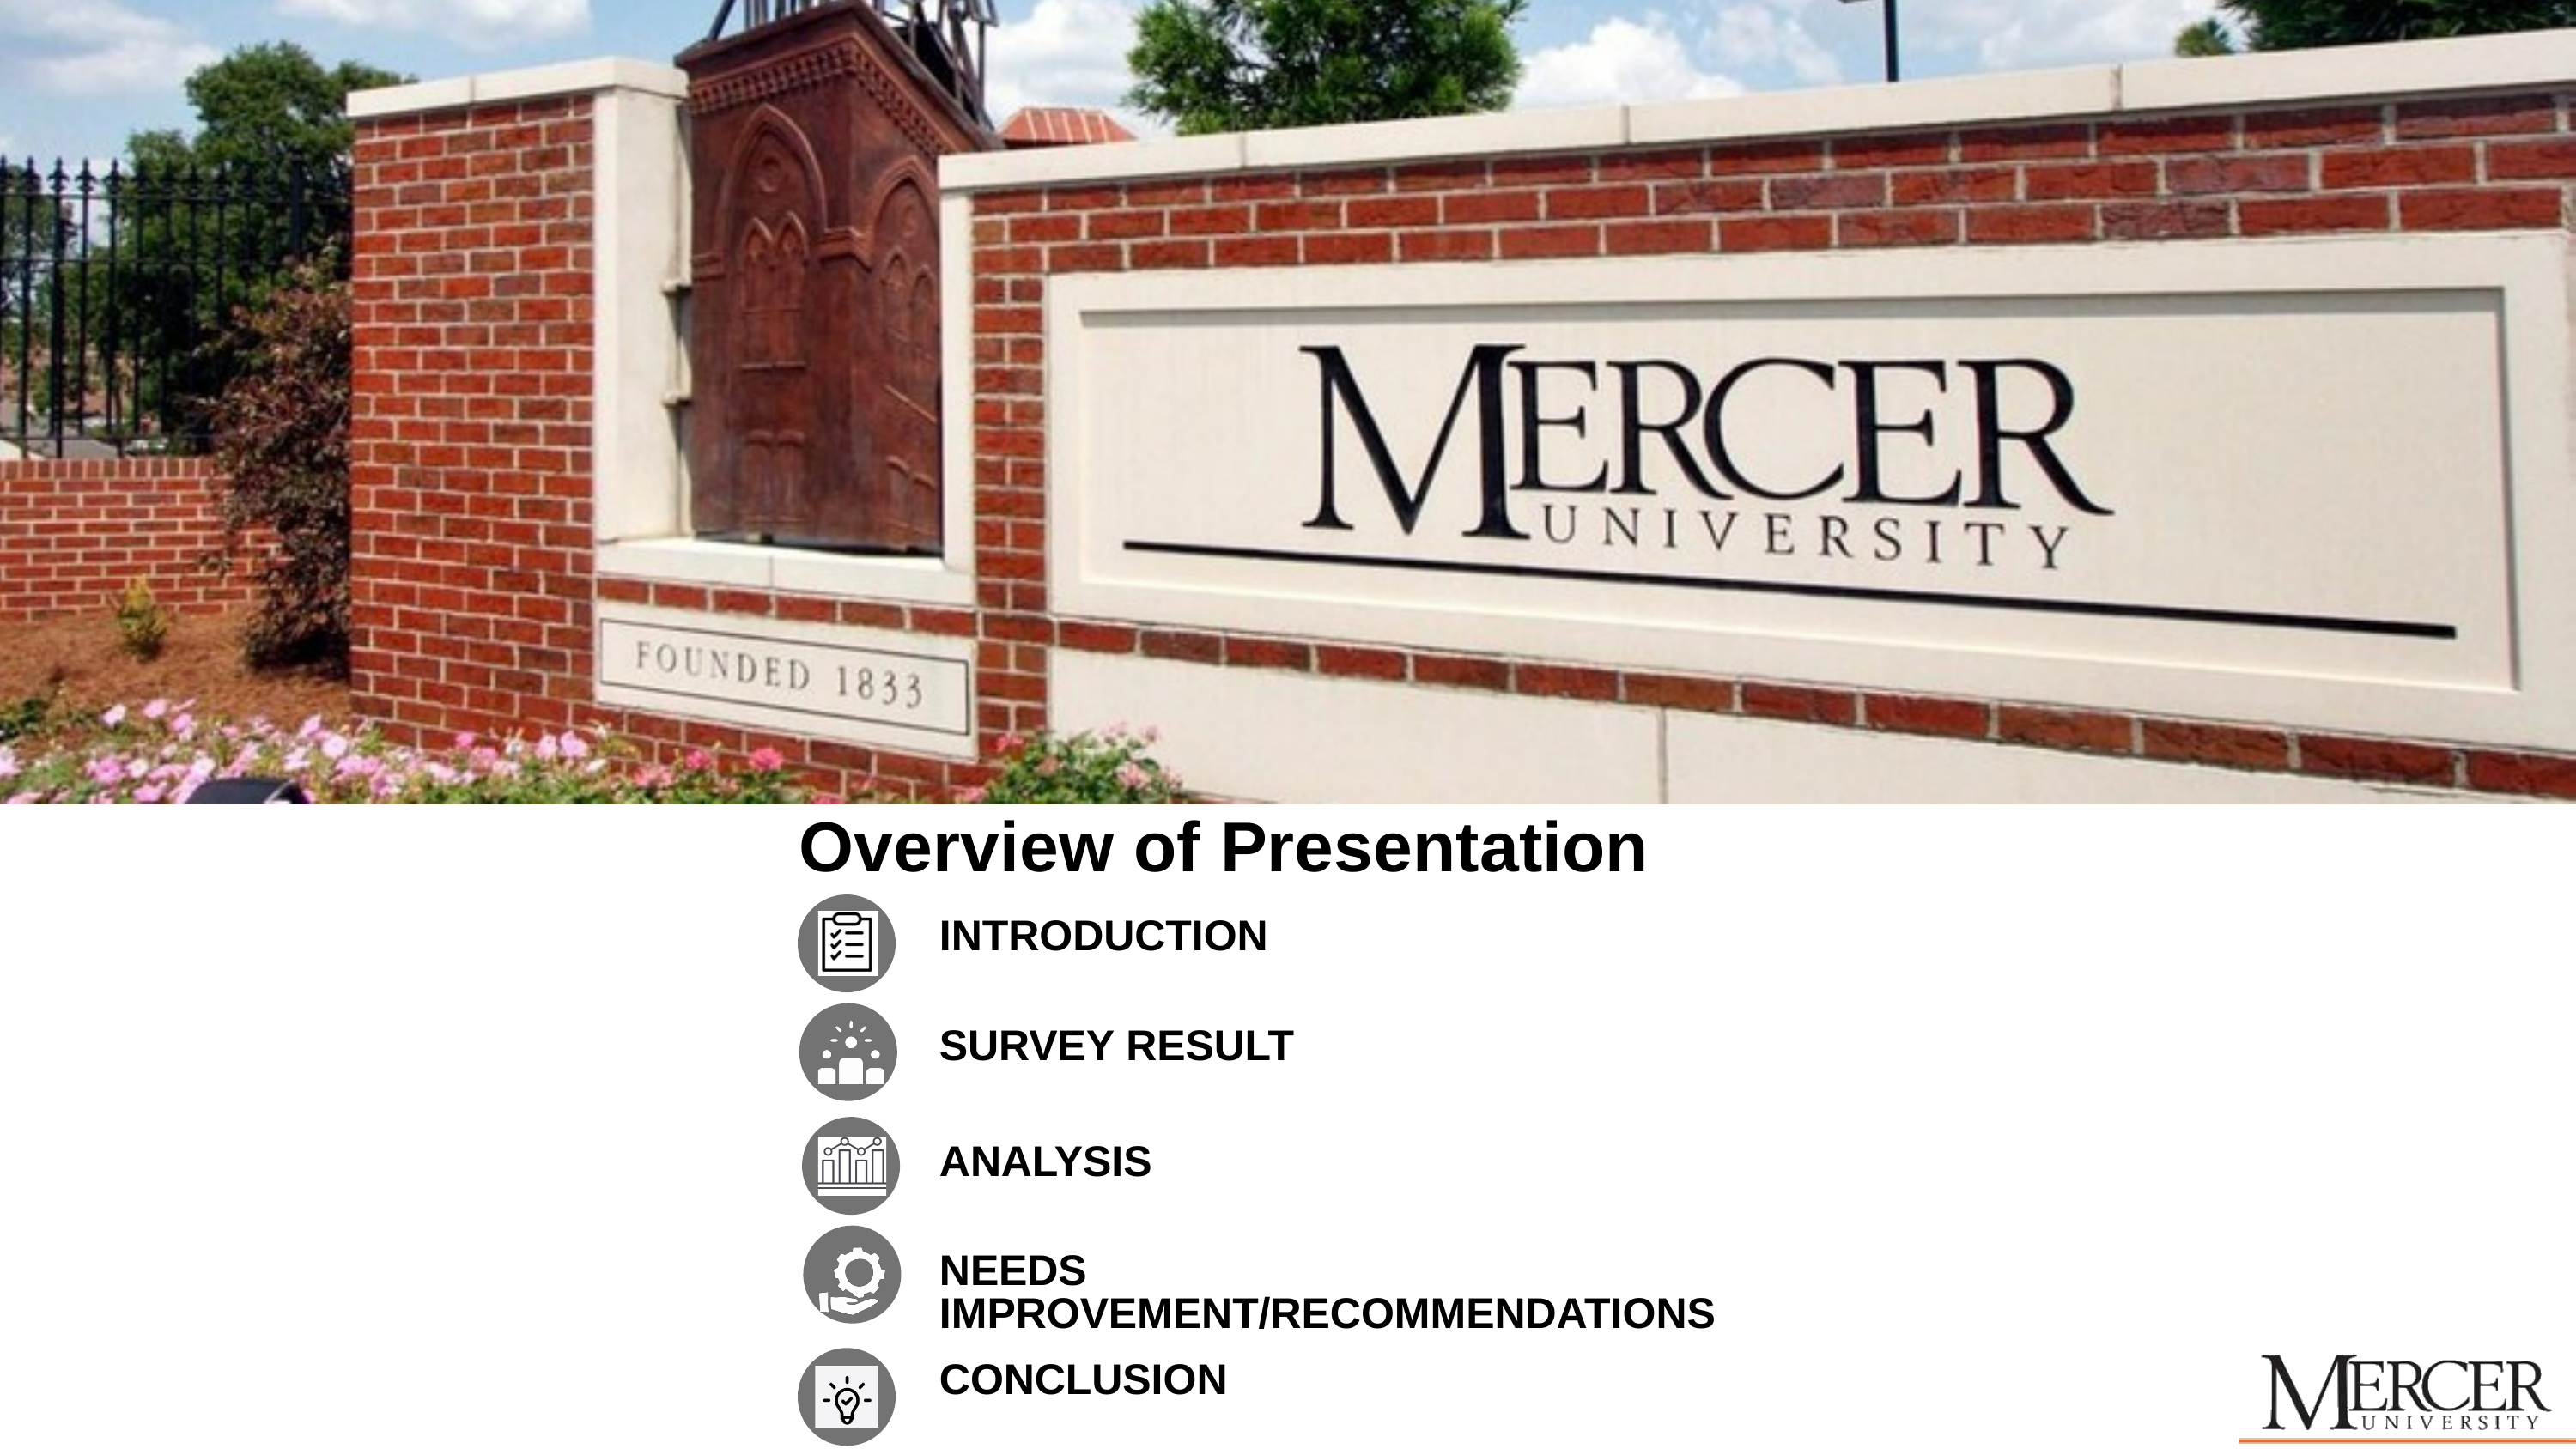

Overview of Presentation

INTRODUCTION

SURVEY RESULT

ANALYSIS

NEEDS IMPROVEMENT/RECOMMENDATIONS

CONCLUSION